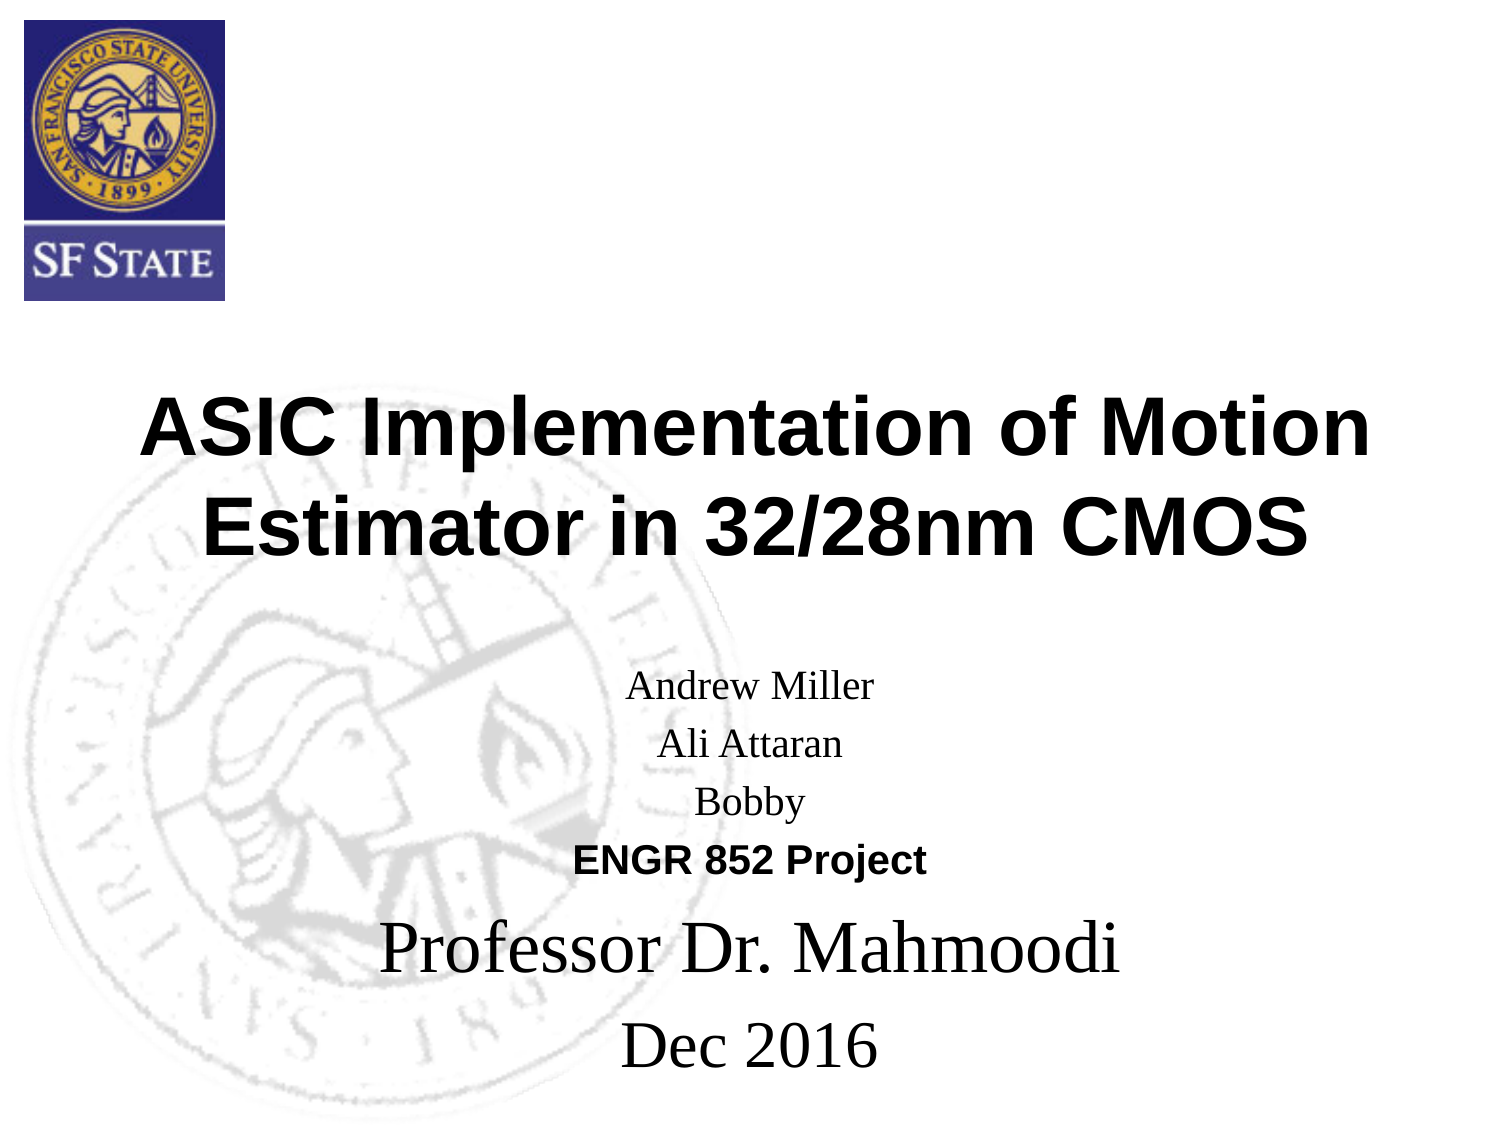

# ASIC Implementation of Motion Estimator in 32/28nm CMOS
Andrew Miller
Ali Attaran
Bobby
ENGR 852 Project
Professor Dr. Mahmoodi
Dec 2016